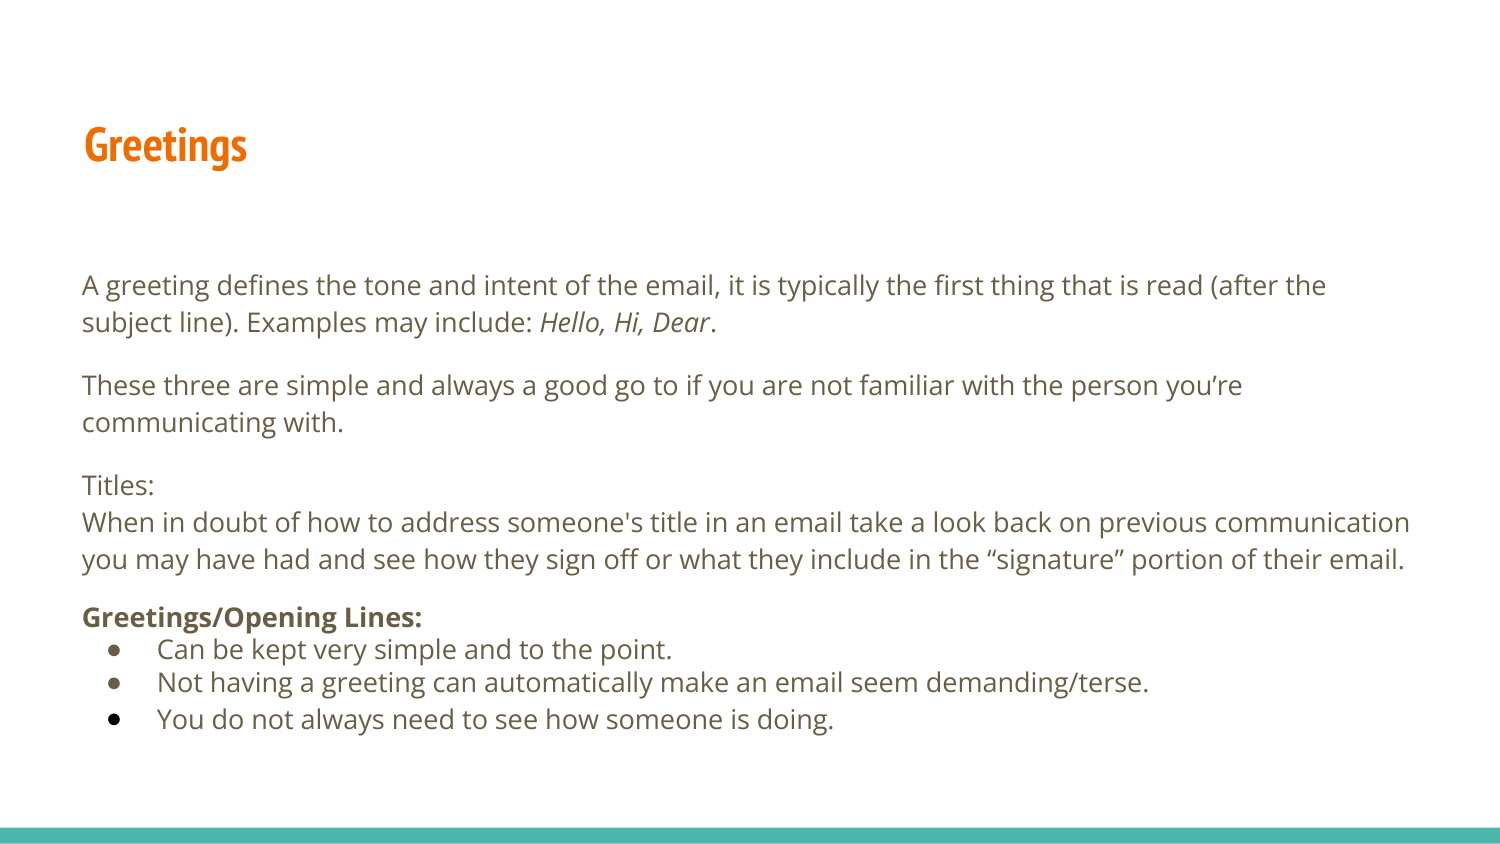

# Greetings
A greeting defines the tone and intent of the email, it is typically the first thing that is read (after the subject line). Examples may include: Hello, Hi, Dear.
These three are simple and always a good go to if you are not familiar with the person you’re communicating with.
Titles:
When in doubt of how to address someone's title in an email take a look back on previous communication you may have had and see how they sign off or what they include in the “signature” portion of their email.
Greetings/Opening Lines:
Can be kept very simple and to the point.
Not having a greeting can automatically make an email seem demanding/terse.
You do not always need to see how someone is doing.